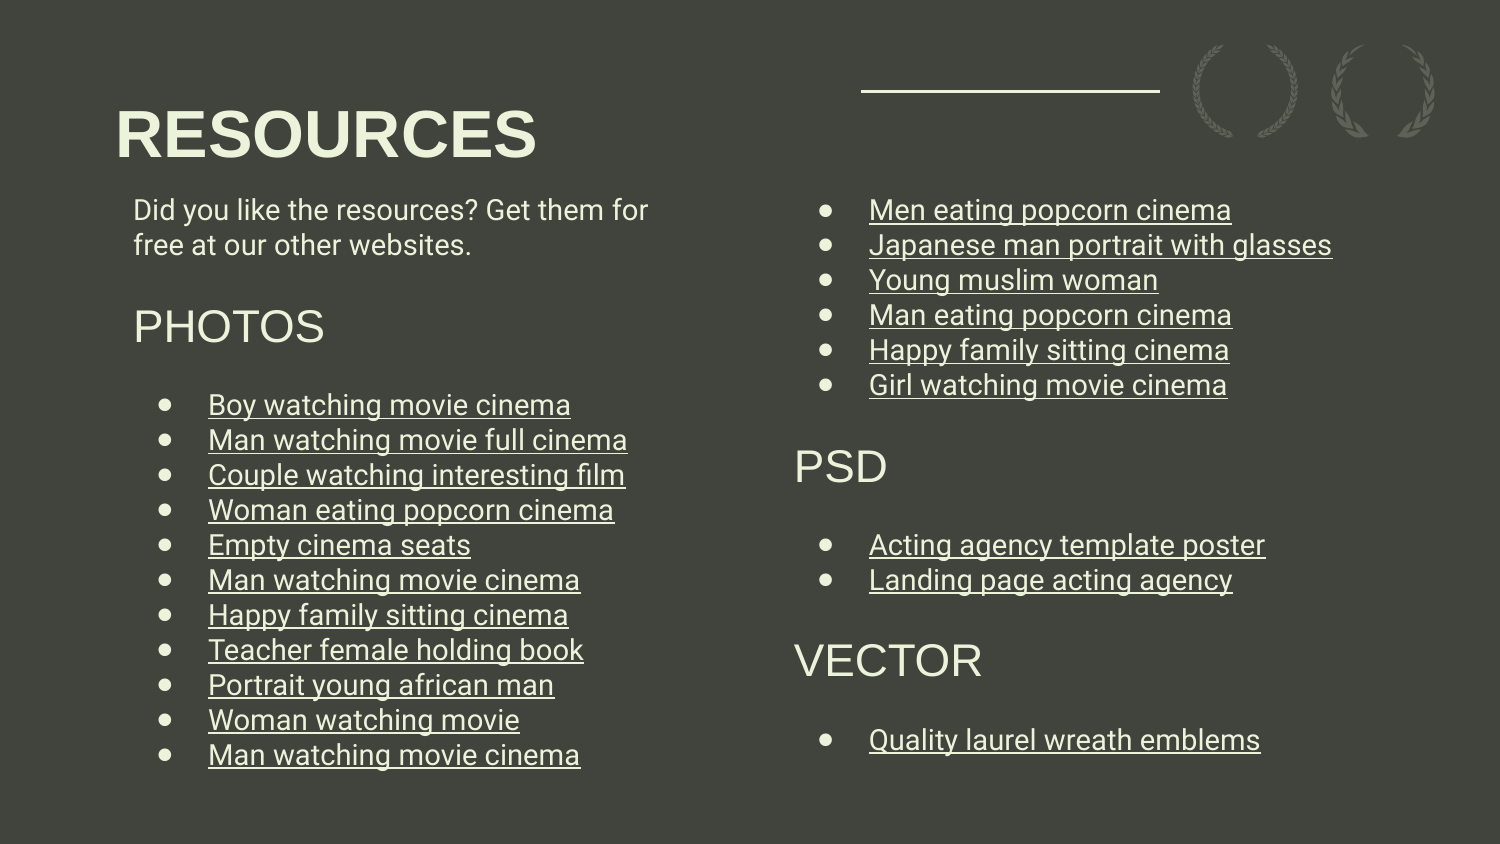

# RESOURCES
Did you like the resources? Get them for free at our other websites.

PHOTOS

Boy watching movie cinema
Man watching movie full cinema
Couple watching interesting film
Woman eating popcorn cinema
Empty cinema seats
Man watching movie cinema
Happy family sitting cinema
Teacher female holding book
Portrait young african man
Woman watching movie
Man watching movie cinema
Men eating popcorn cinema
Japanese man portrait with glasses
Young muslim woman
Man eating popcorn cinema
Happy family sitting cinema
Girl watching movie cinema

PSD

Acting agency template poster
Landing page acting agency

VECTOR

Quality laurel wreath emblems